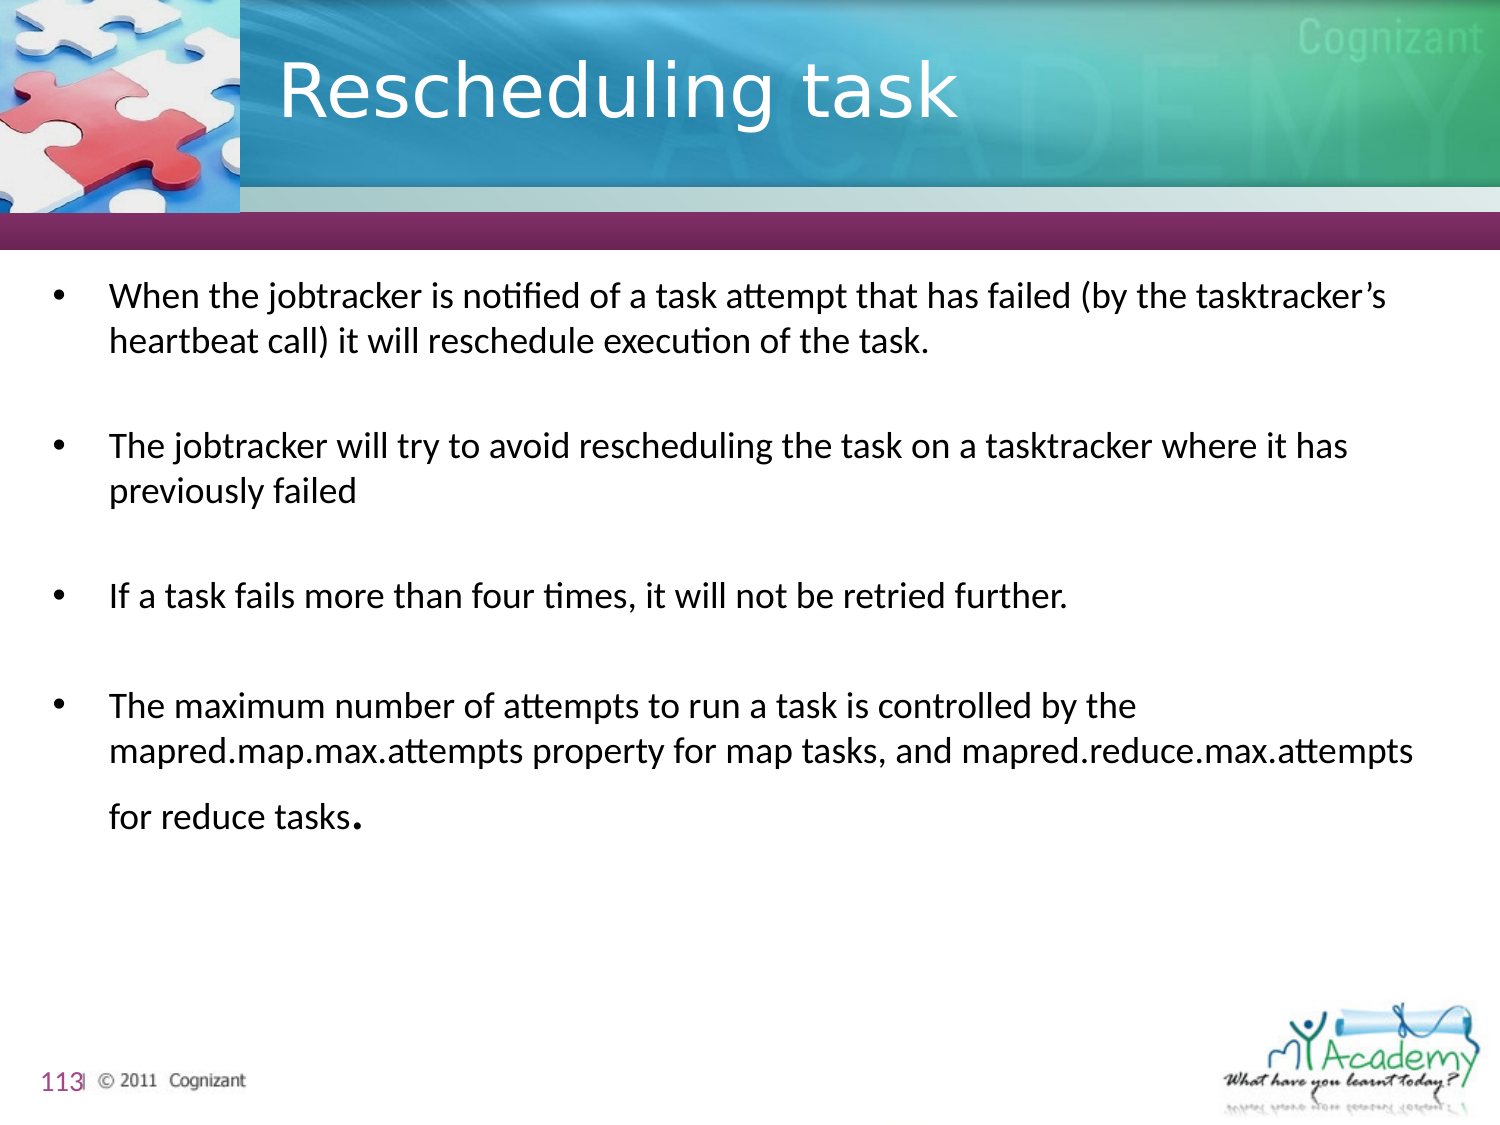

# Rescheduling task
When the jobtracker is notified of a task attempt that has failed (by the tasktracker’s heartbeat call) it will reschedule execution of the task.

The jobtracker will try to avoid rescheduling the task on a tasktracker where it has previously failed

If a task fails more than four times, it will not be retried further.

The maximum number of attempts to run a task is controlled by the mapred.map.max.attempts property for map tasks, and mapred.reduce.max.attempts for reduce tasks.
113